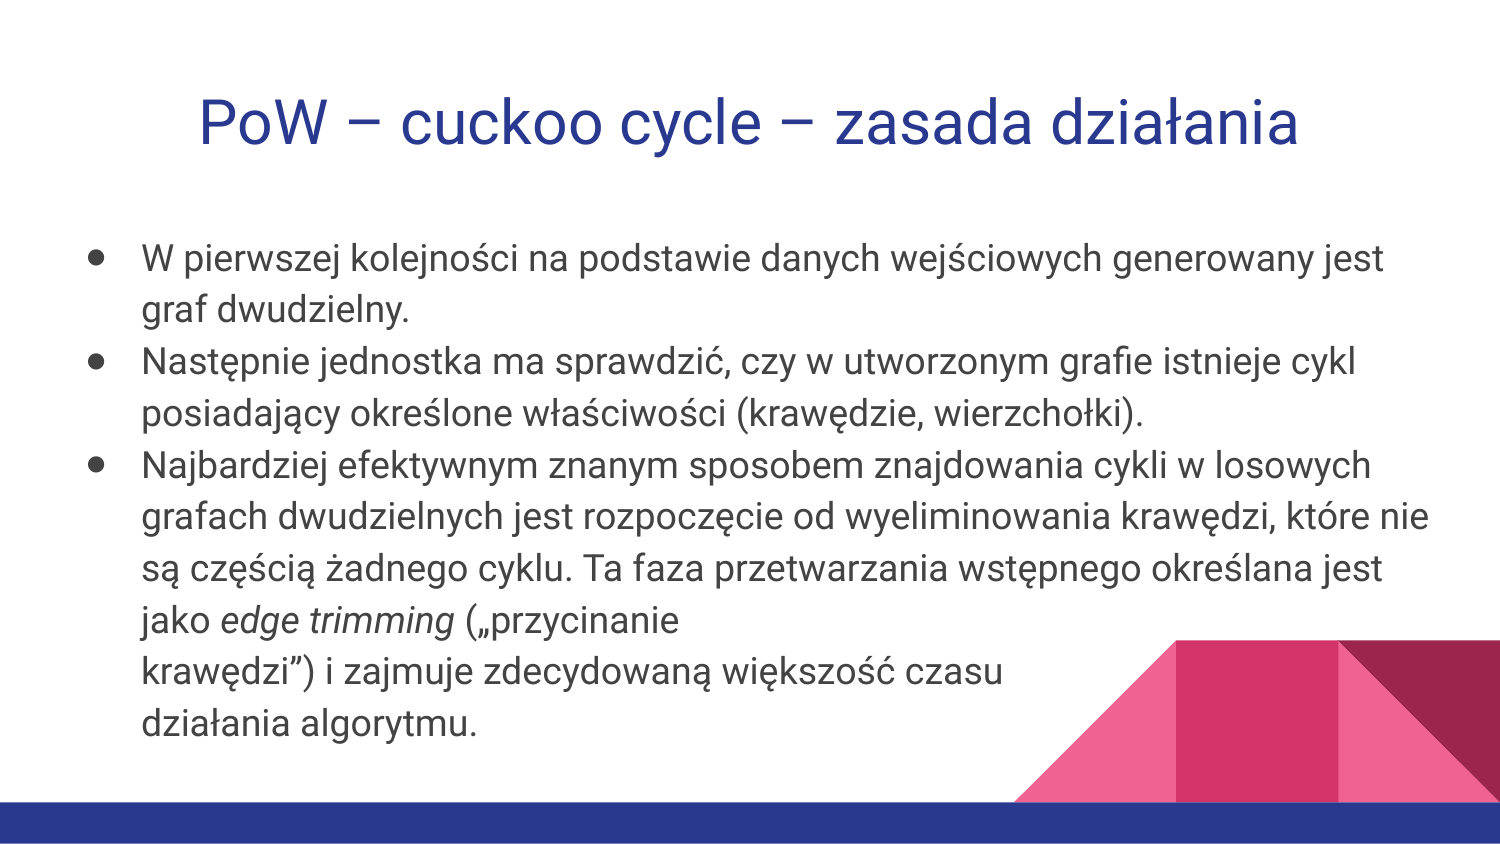

# PoW – cuckoo cycle – zasada działania

W pierwszej kolejności na podstawie danych wejściowych generowany jest graf dwudzielny.
Następnie jednostka ma sprawdzić, czy w utworzonym grafie istnieje cykl posiadający określone właściwości (krawędzie, wierzchołki).
Najbardziej efektywnym znanym sposobem znajdowania cykli w losowych grafach dwudzielnych jest rozpoczęcie od wyeliminowania krawędzi, które nie są częścią żadnego cyklu. Ta faza przetwarzania wstępnego określana jest jako edge trimming („przycinanie
krawędzi”) i zajmuje zdecydowaną większość czasu
działania algorytmu.